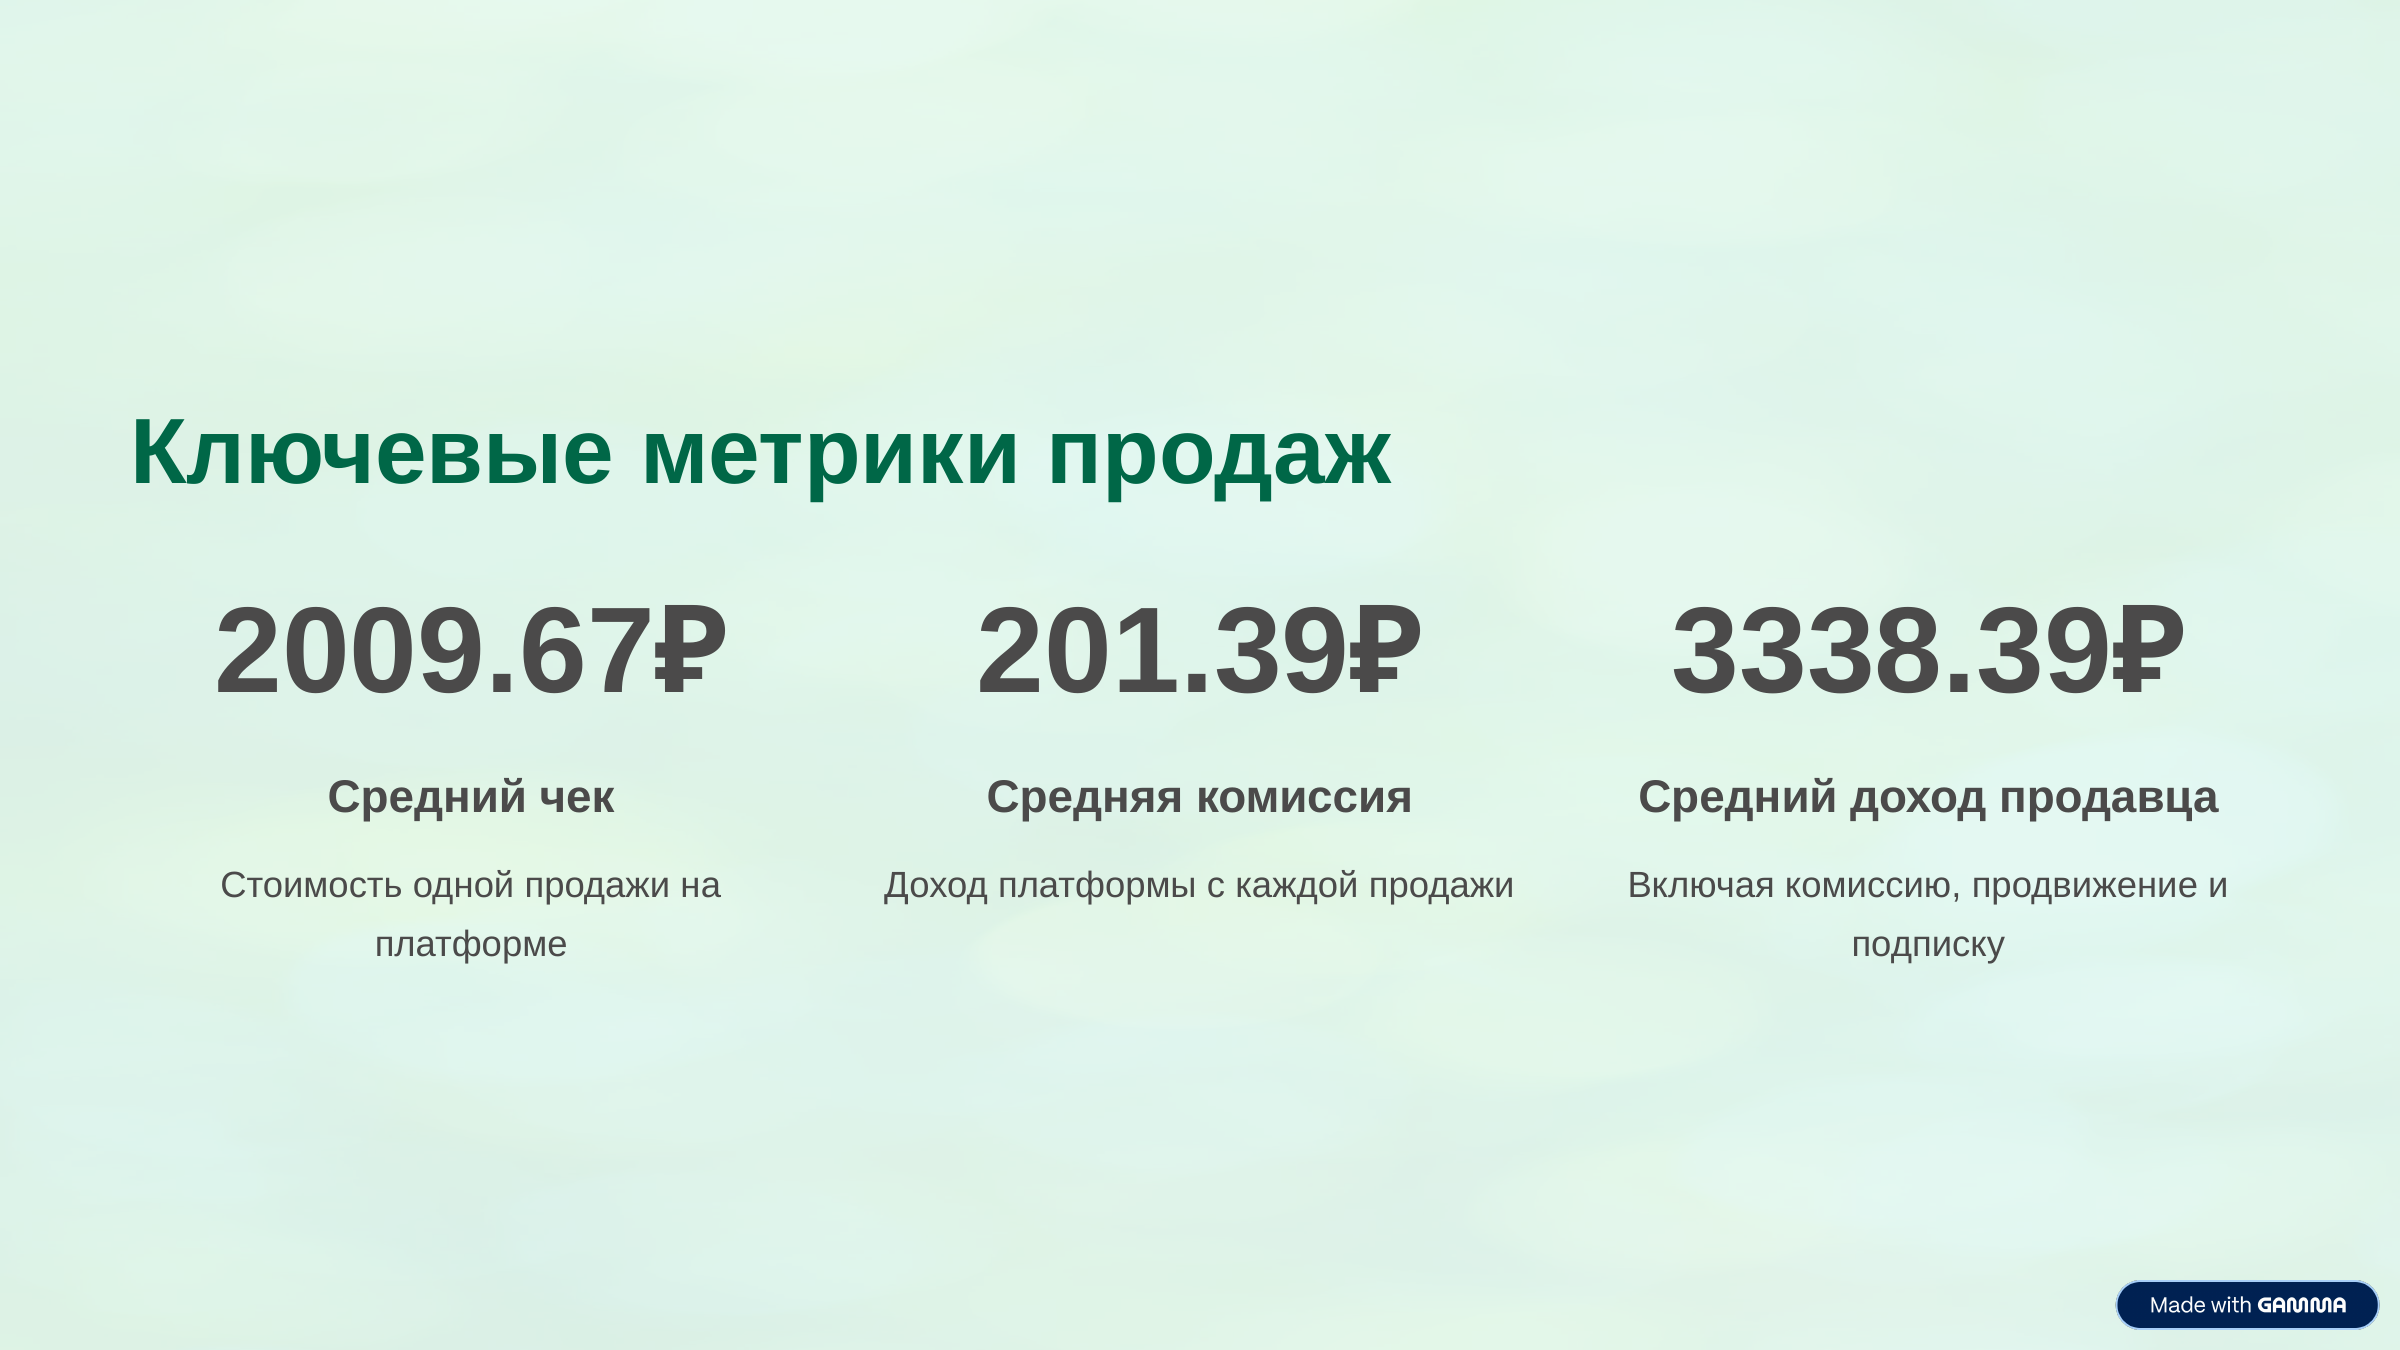

Ключевые метрики продаж
2009.67₽
201.39₽
3338.39₽
Средний чек
Средняя комиссия
Средний доход продавца
Стоимость одной продажи на платформе
Доход платформы с каждой продажи
Включая комиссию, продвижение и подписку